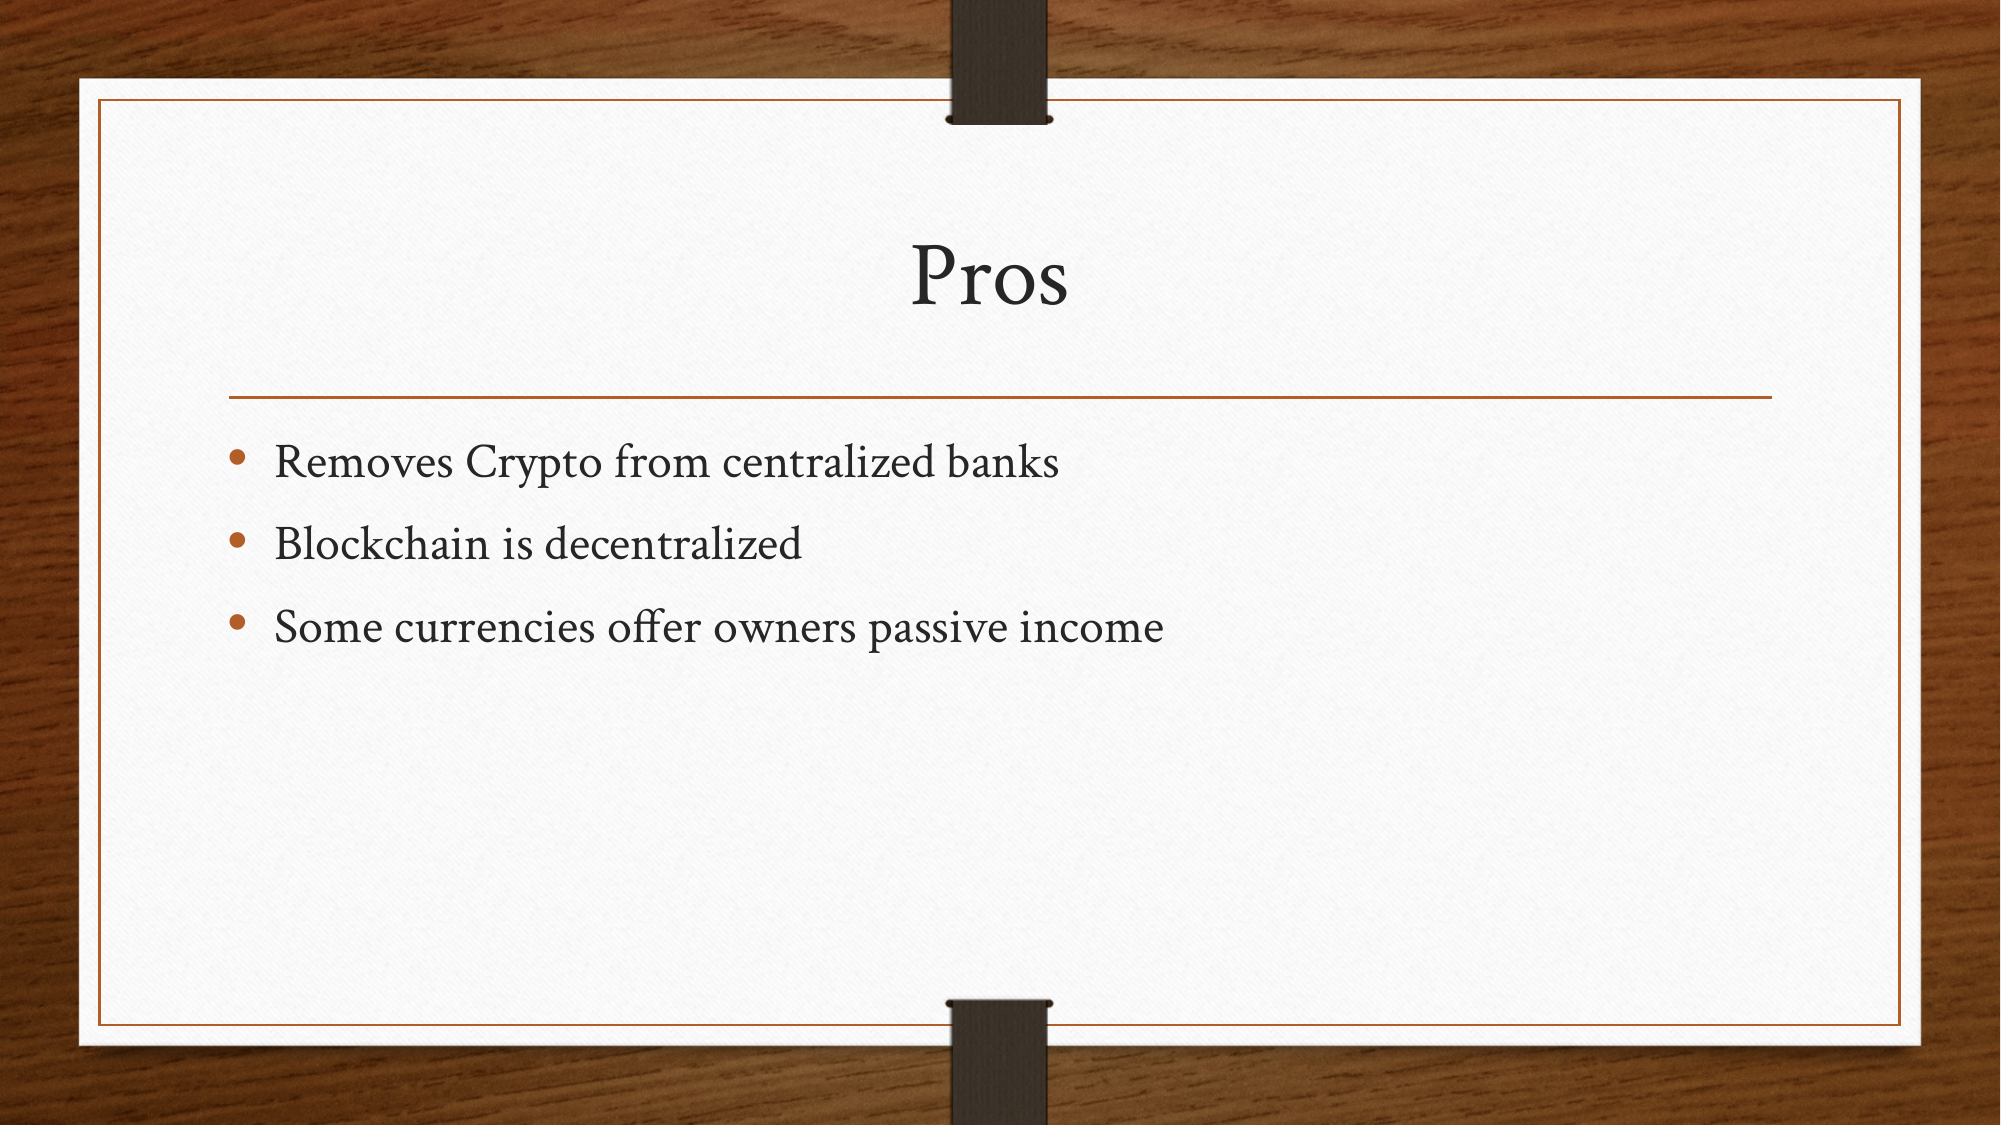

# Pros
Removes Crypto from centralized banks
Blockchain is decentralized
Some currencies offer owners passive income